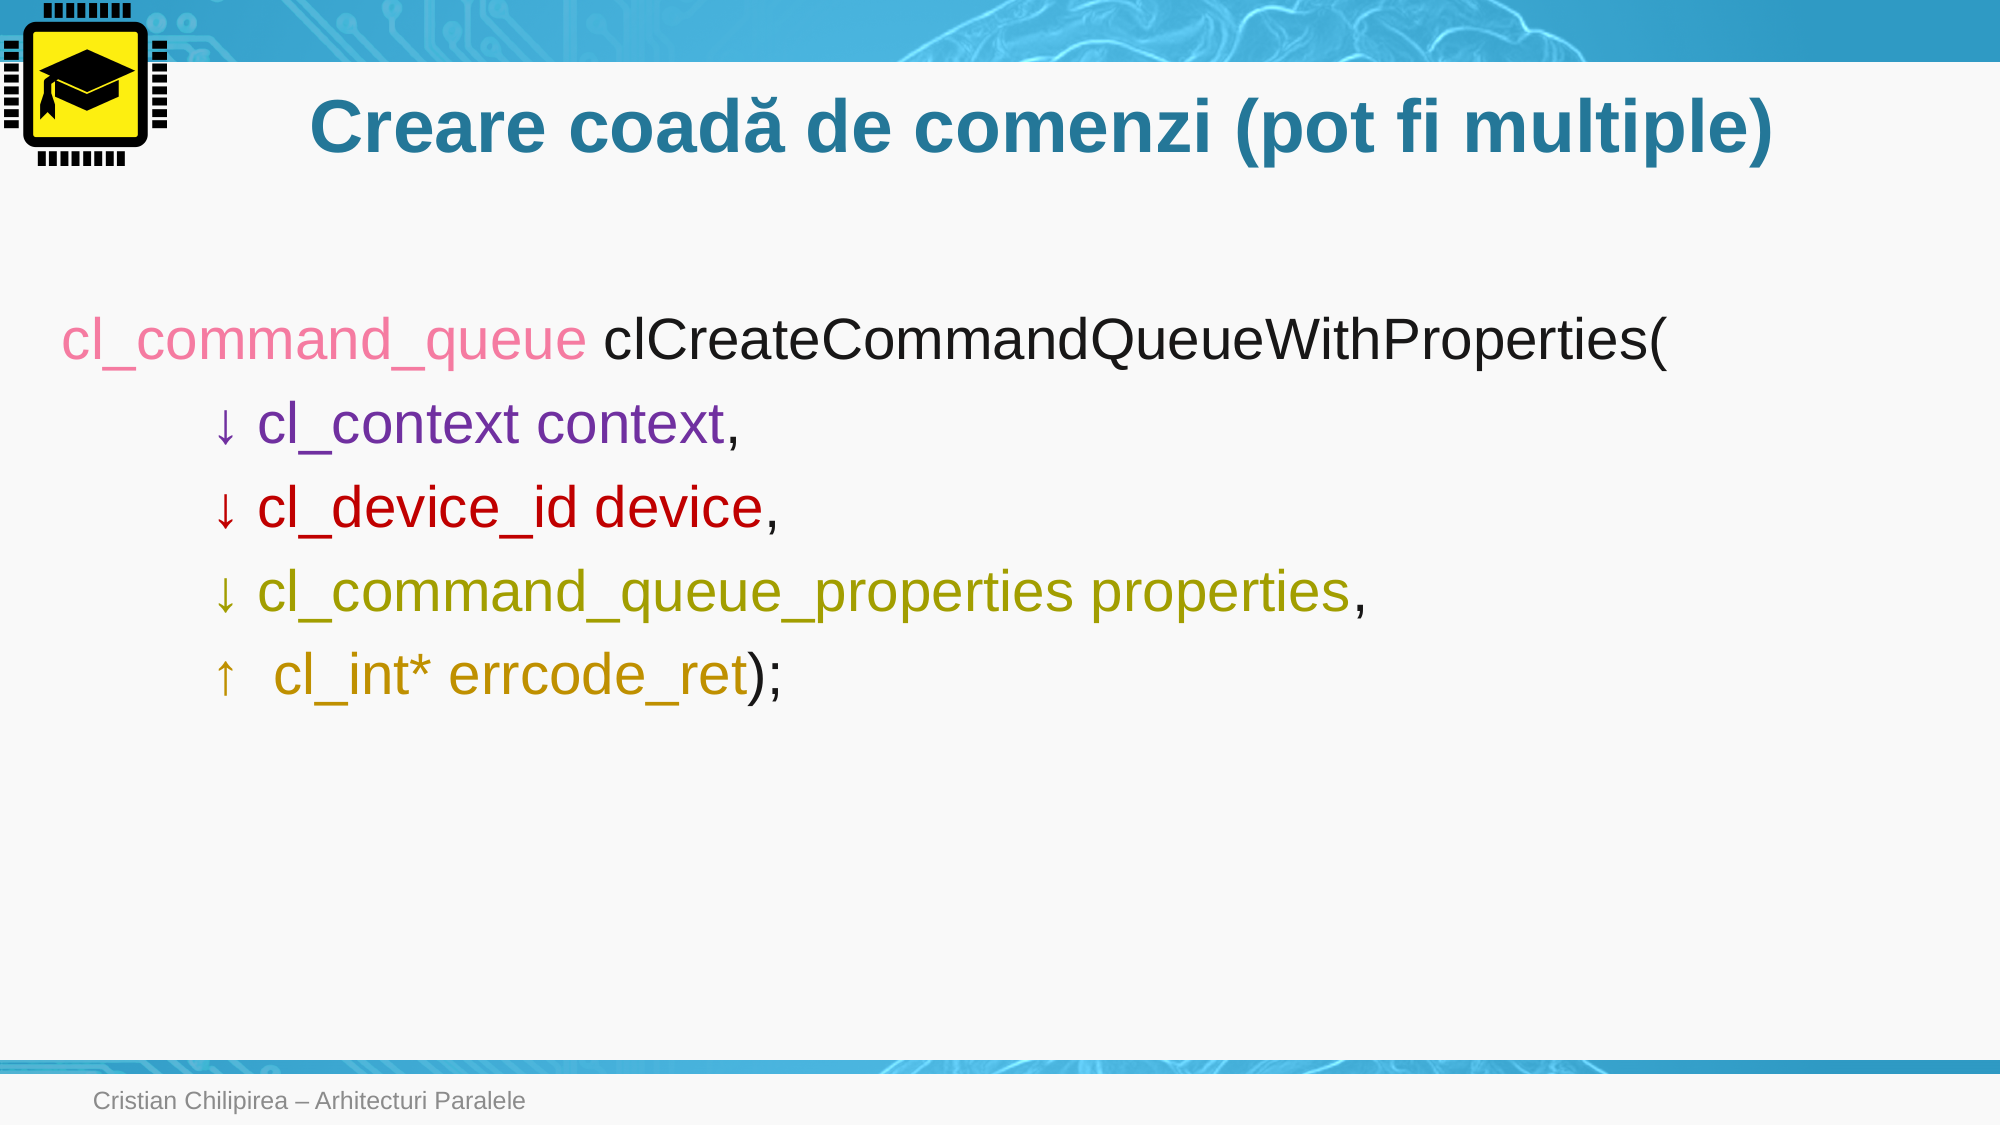

# Creare coadă de comenzi (pot fi multiple)

cl_command_queue clCreateCommandQueueWithProperties(
	↓ cl_context context,
	↓ cl_device_id device,
	↓ cl_command_queue_properties properties,
	↑  cl_int* errcode_ret);

Cristian Chilipirea – Arhitecturi Paralele